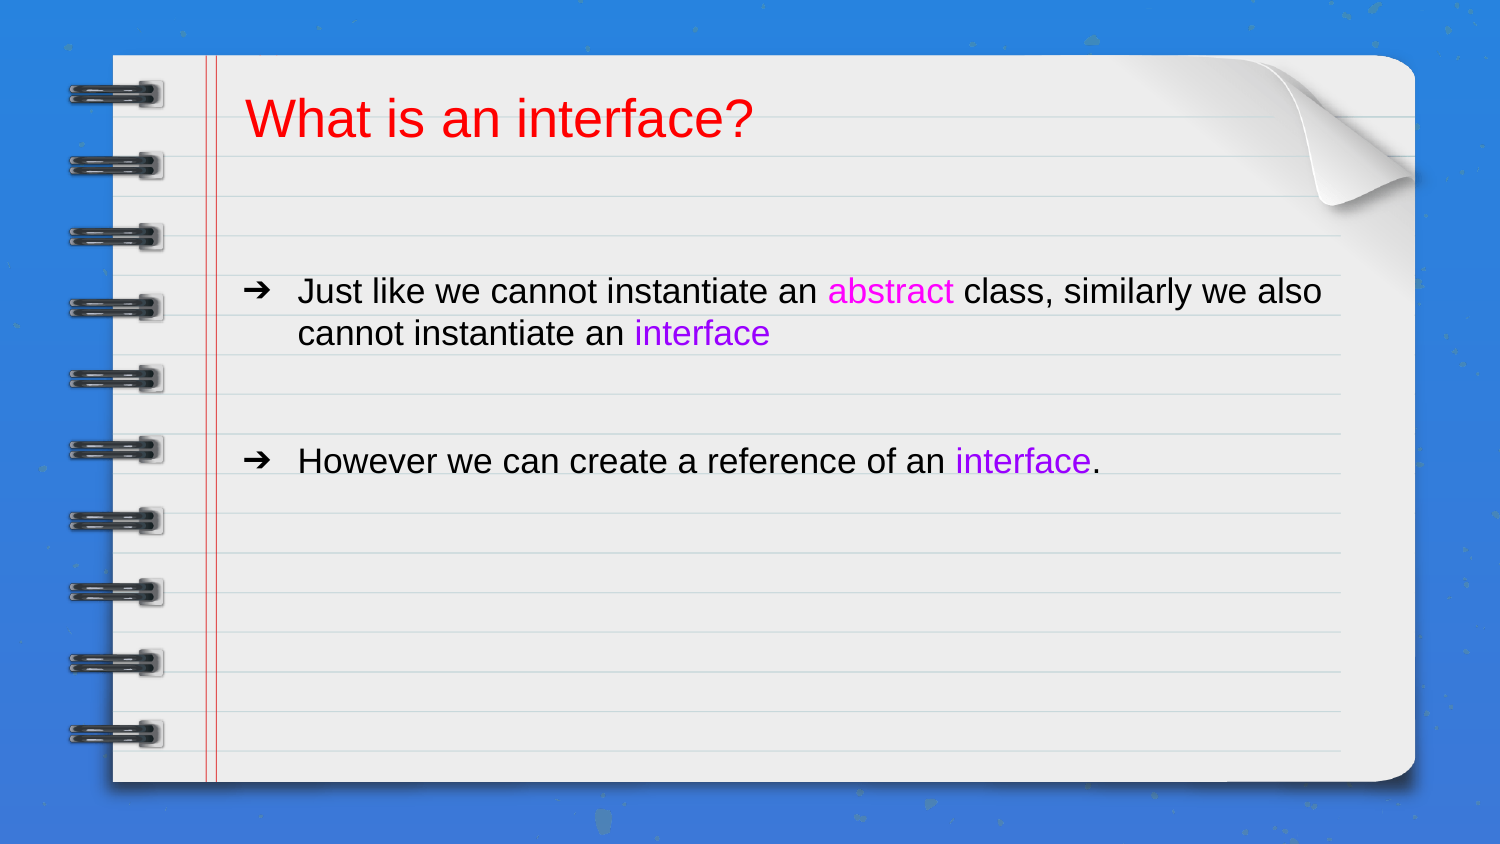

# What is an interface?

Just like we cannot instantiate an abstract class, similarly we also cannot instantiate an interface

However we can create a reference of an interface.